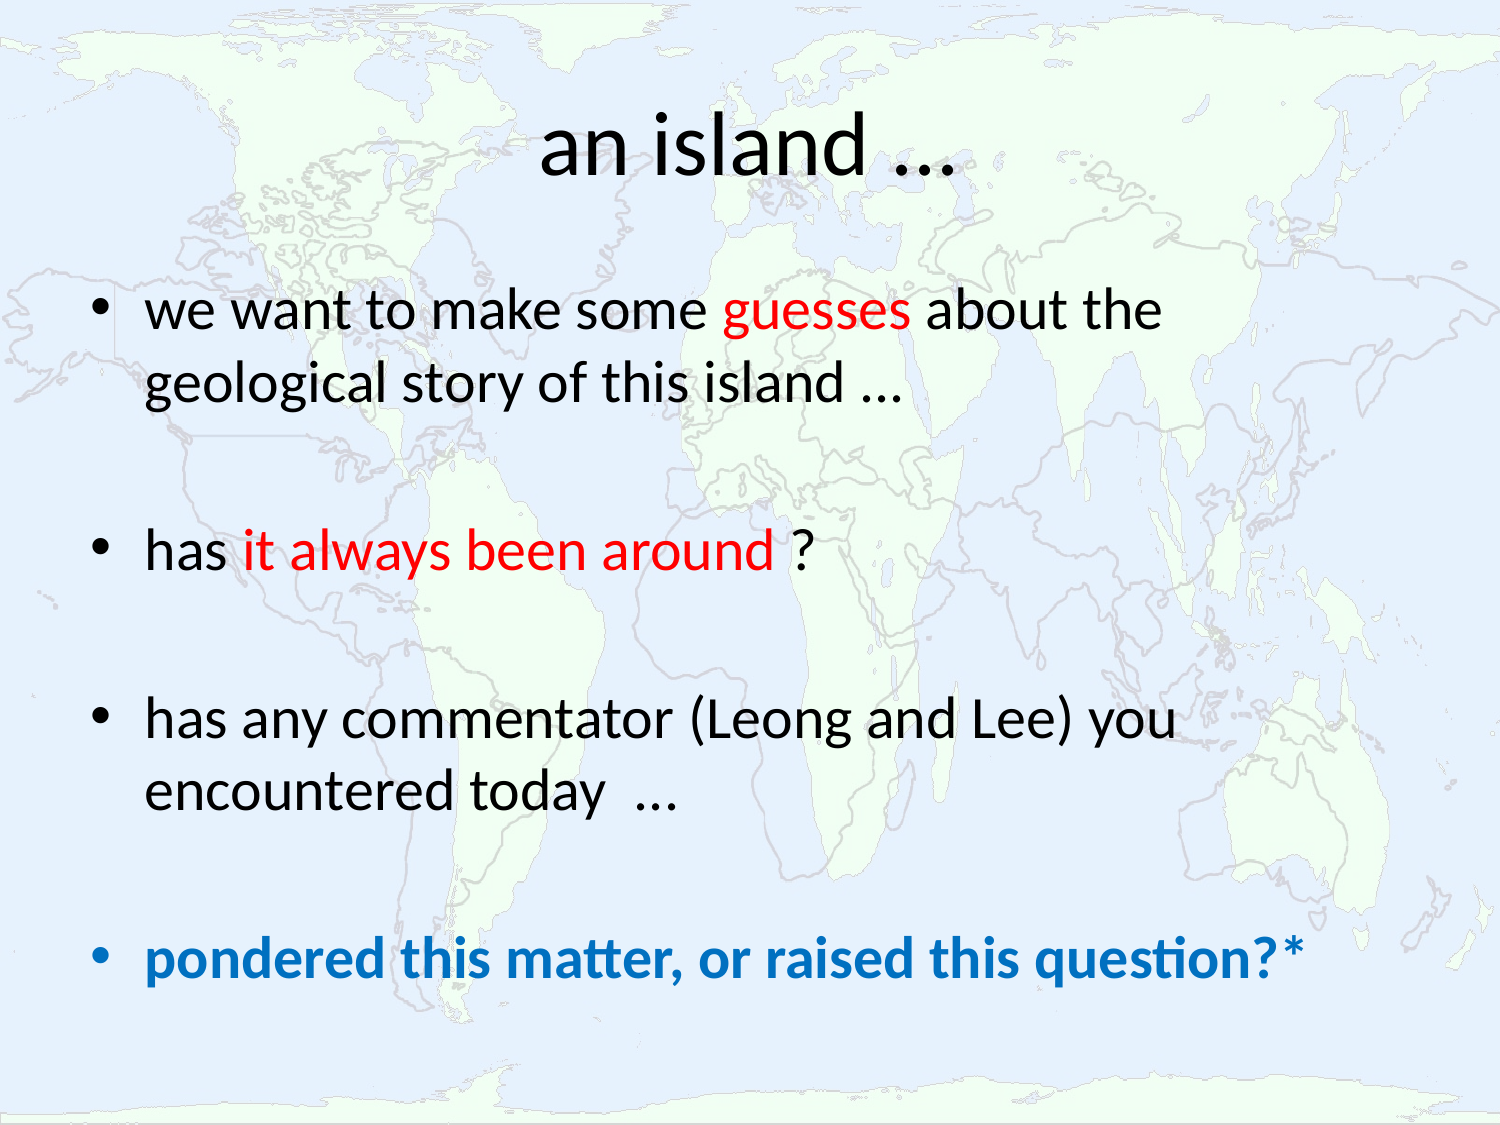

# an island ...
we want to make some guesses about the geological story of this island ...

has it always been around ?

has any commentator (Leong and Lee) you encountered today  ...

pondered this matter, or raised this question?*